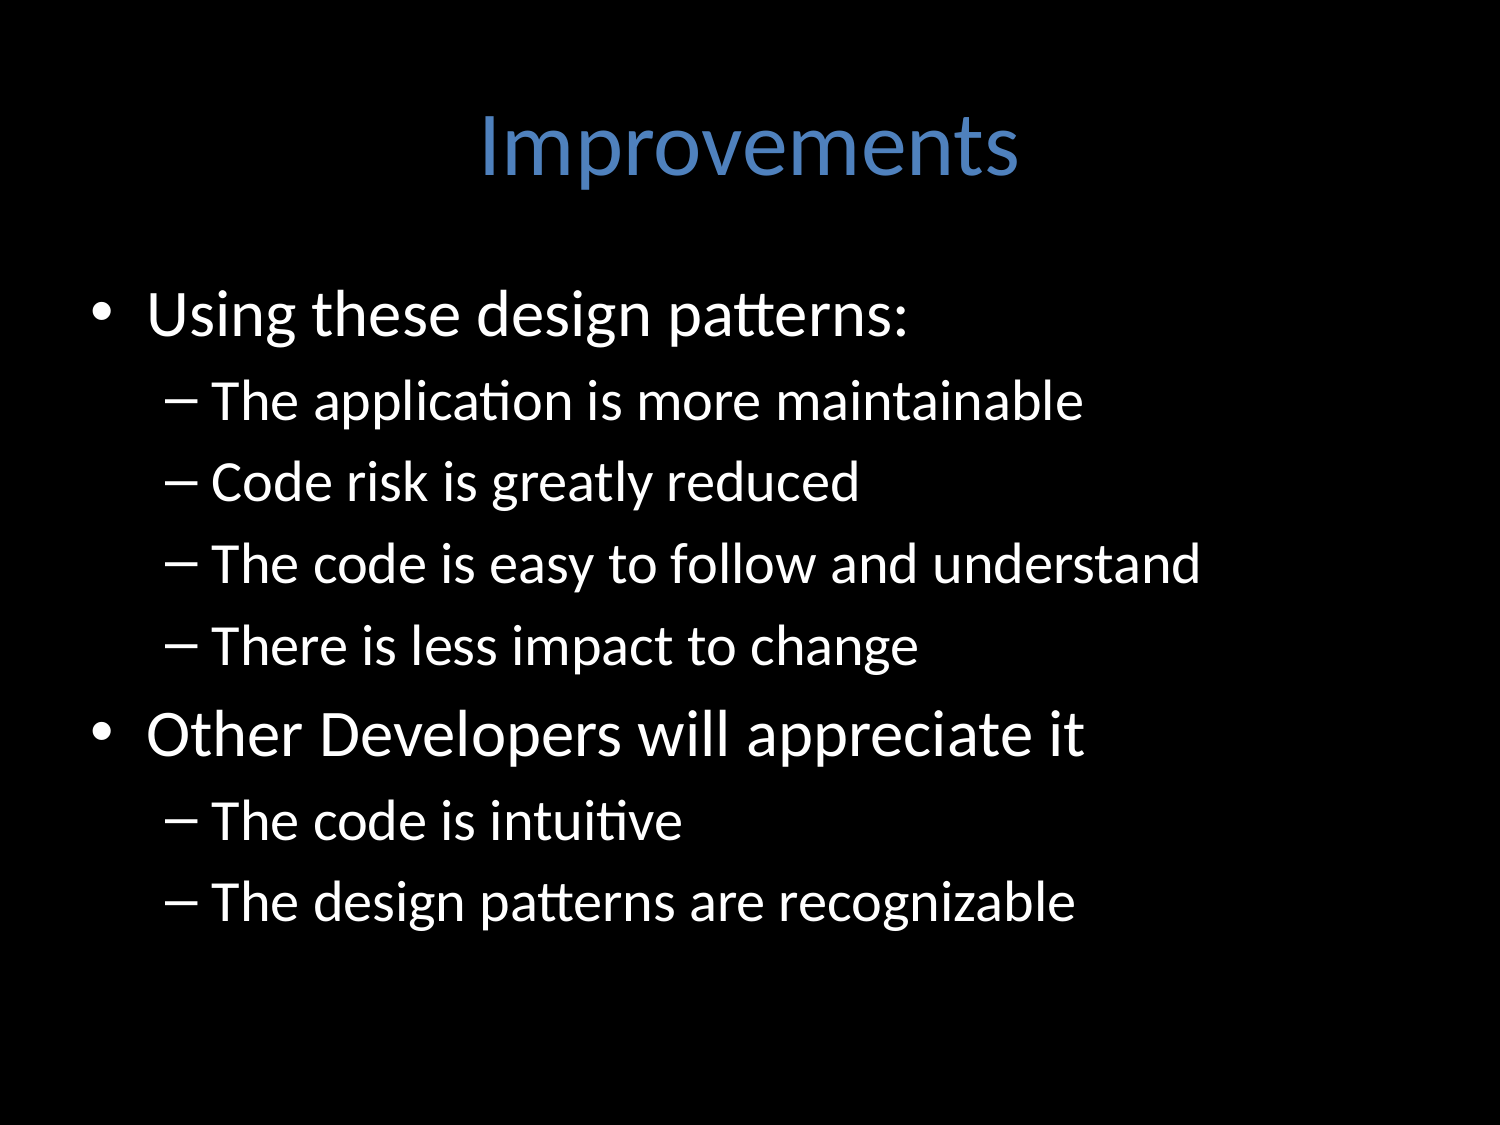

# Improvements
Using these design patterns:
The application is more maintainable
Code risk is greatly reduced
The code is easy to follow and understand
There is less impact to change
Other Developers will appreciate it
The code is intuitive
The design patterns are recognizable